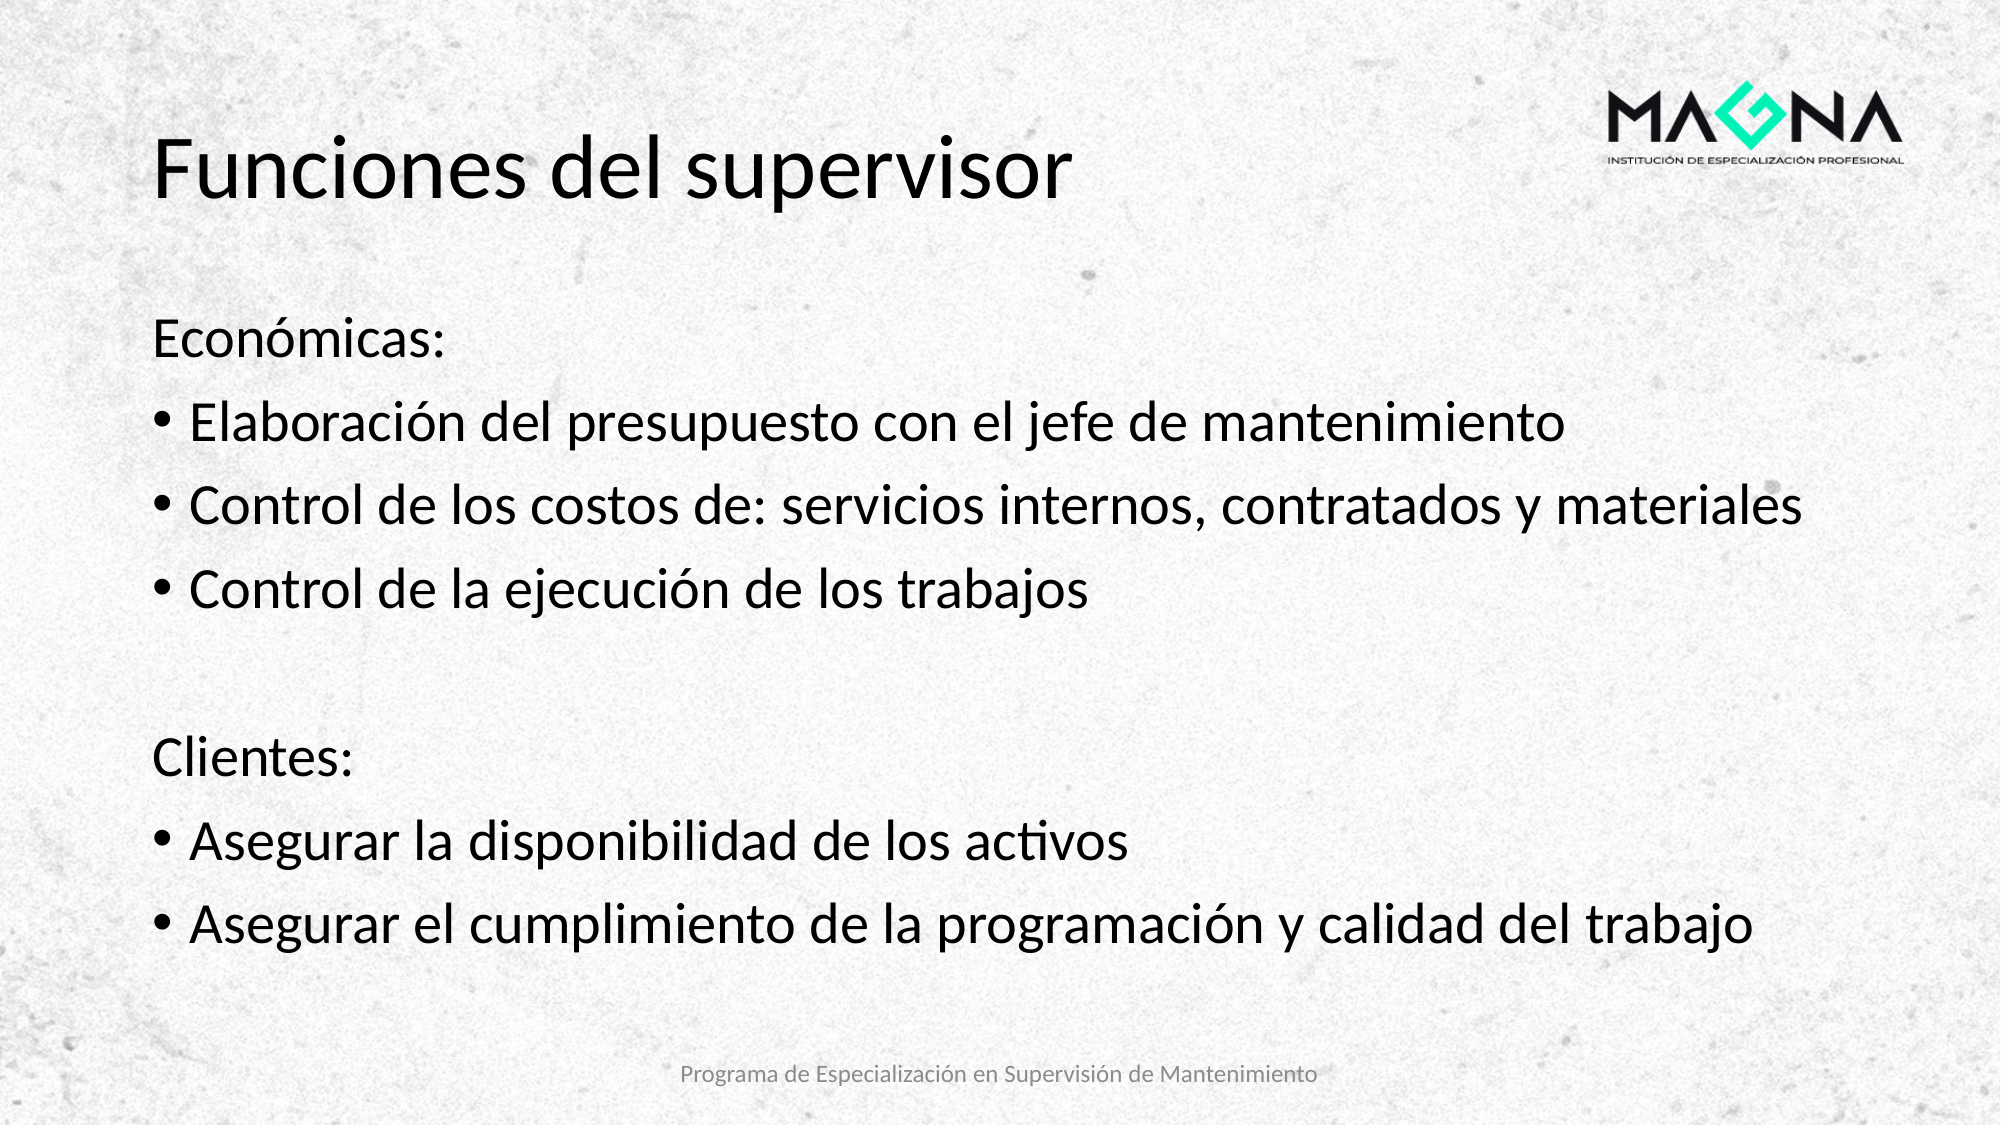

# Funciones del supervisor
Económicas:
Elaboración del presupuesto con el jefe de mantenimiento
Control de los costos de: servicios internos, contratados y materiales
Control de la ejecución de los trabajos

Clientes:
Asegurar la disponibilidad de los activos
Asegurar el cumplimiento de la programación y calidad del trabajo